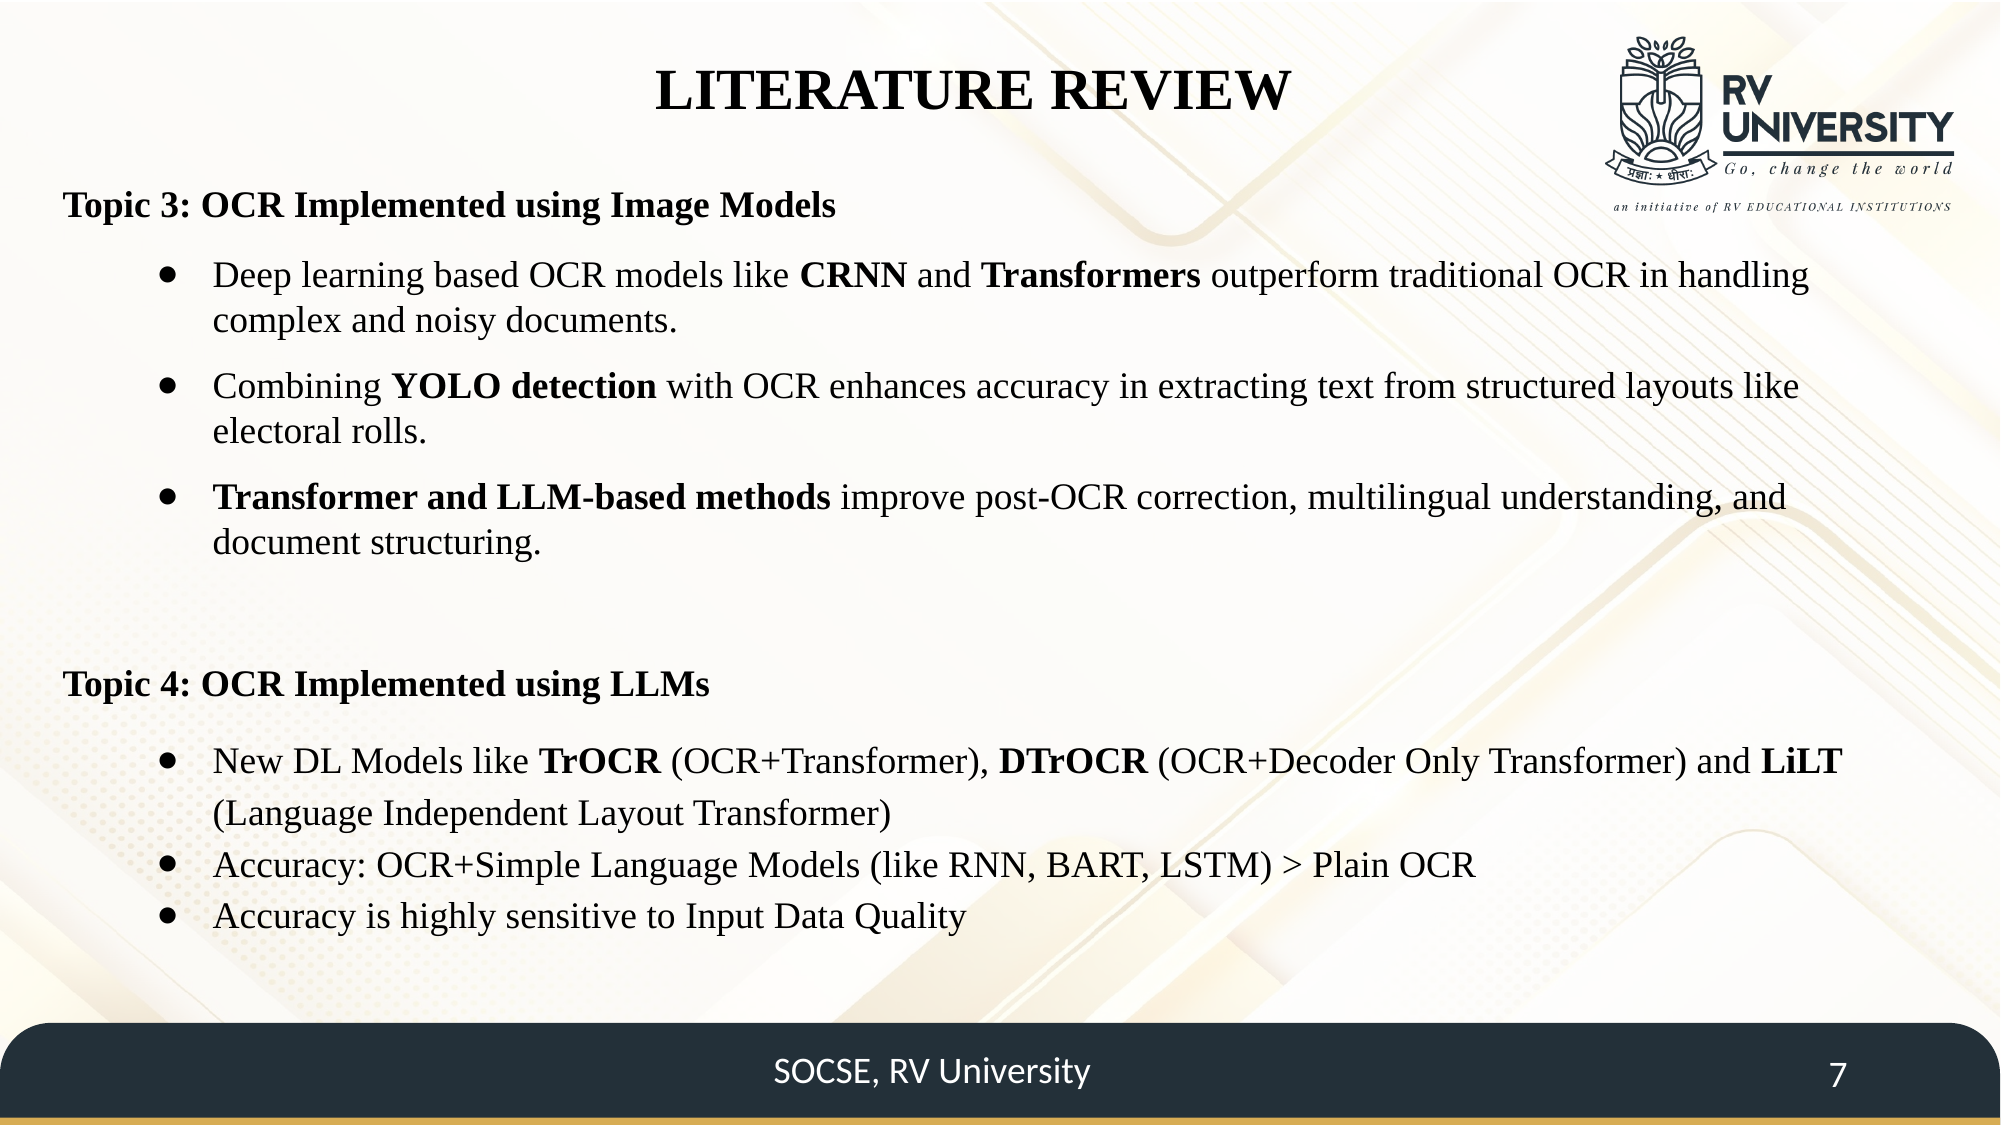

LITERATURE REVIEW
Topic 3: OCR Implemented using Image Models
Deep learning based OCR models like CRNN and Transformers outperform traditional OCR in handling complex and noisy documents.
Combining YOLO detection with OCR enhances accuracy in extracting text from structured layouts like electoral rolls.
Transformer and LLM-based methods improve post-OCR correction, multilingual understanding, and document structuring.

Topic 4: OCR Implemented using LLMs
New DL Models like TrOCR (OCR+Transformer), DTrOCR (OCR+Decoder Only Transformer) and LiLT (Language Independent Layout Transformer)
Accuracy: OCR+Simple Language Models (like RNN, BART, LSTM) > Plain OCR
Accuracy is highly sensitive to Input Data Quality
SOCSE, RV University
7